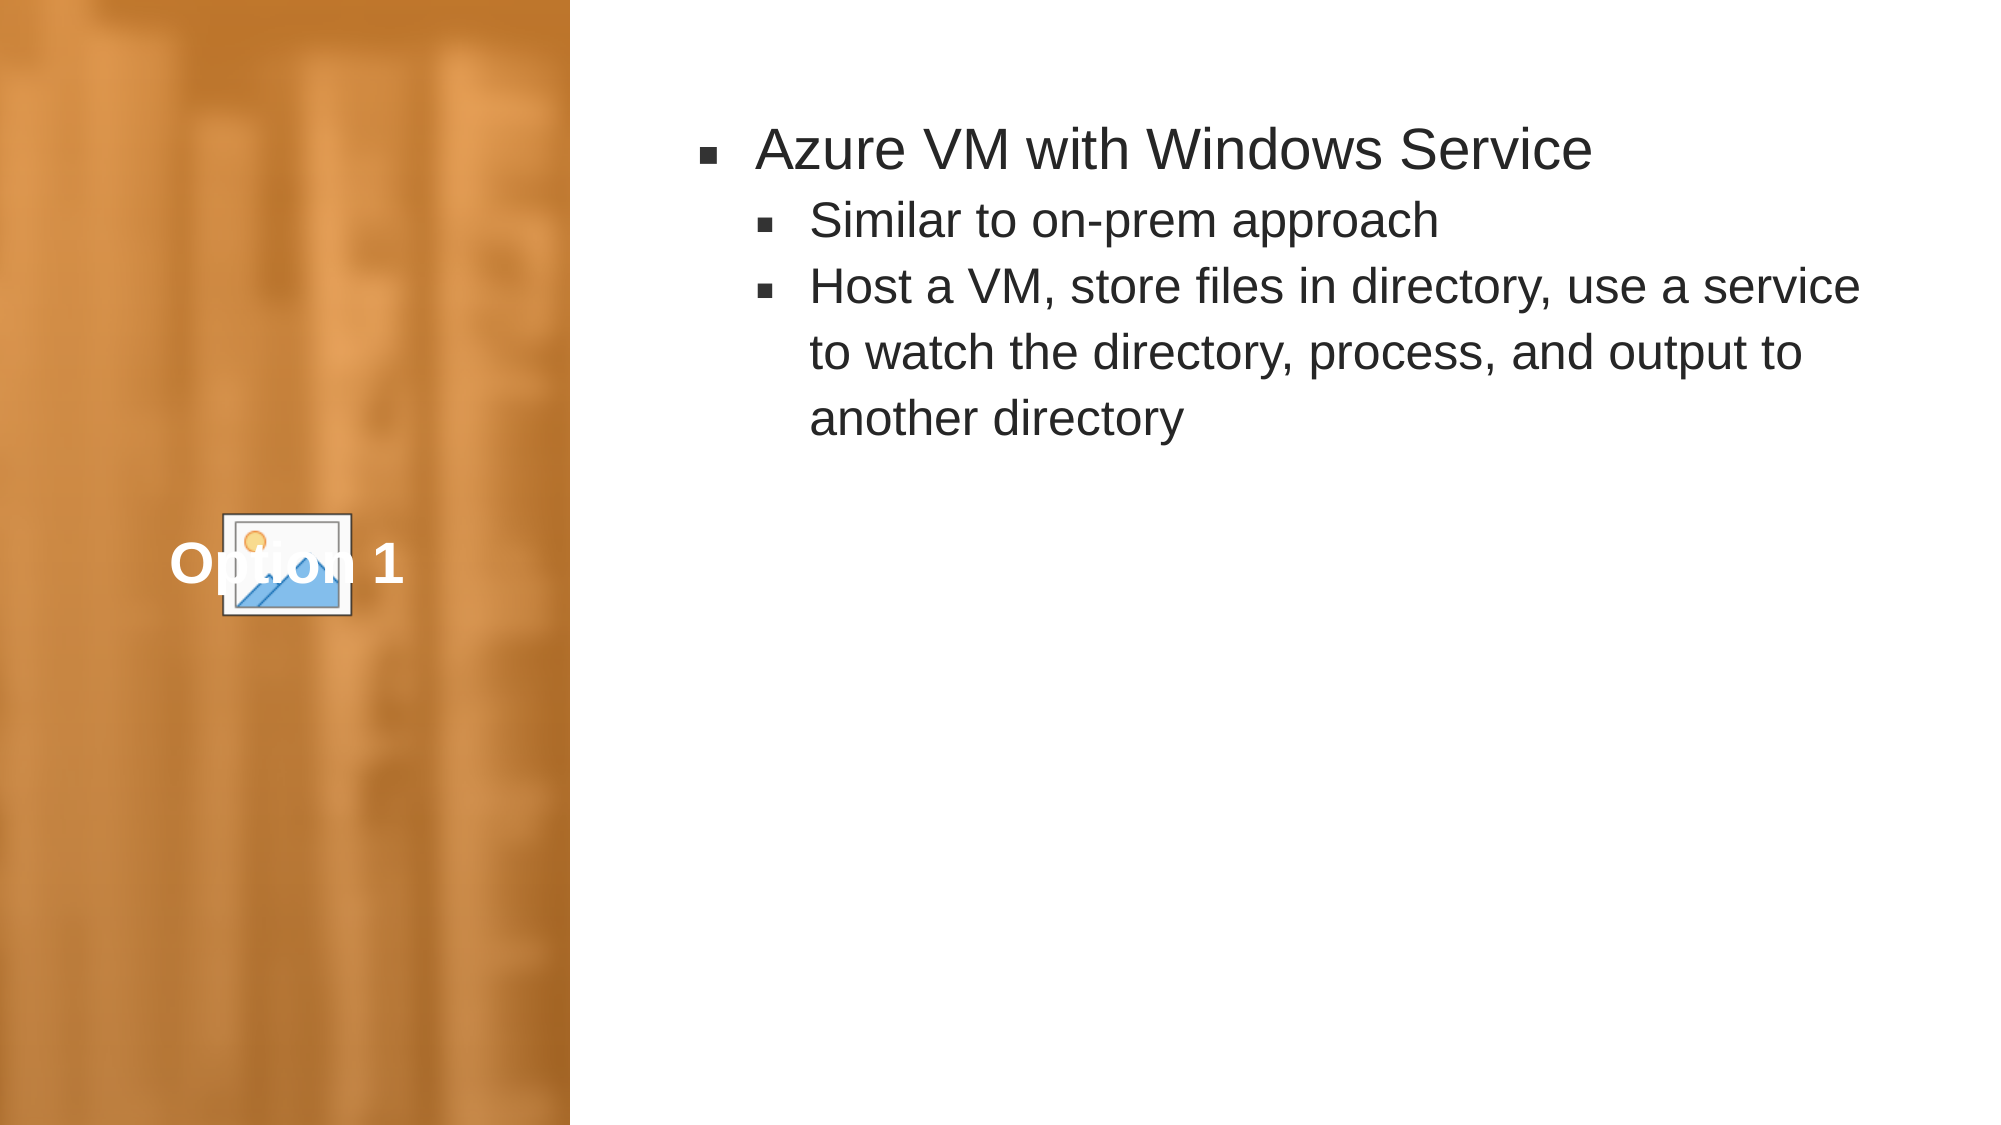

Azure VM with Windows Service
Similar to on-prem approach
Host a VM, store files in directory, use a service to watch the directory, process, and output to another directory

Option 1